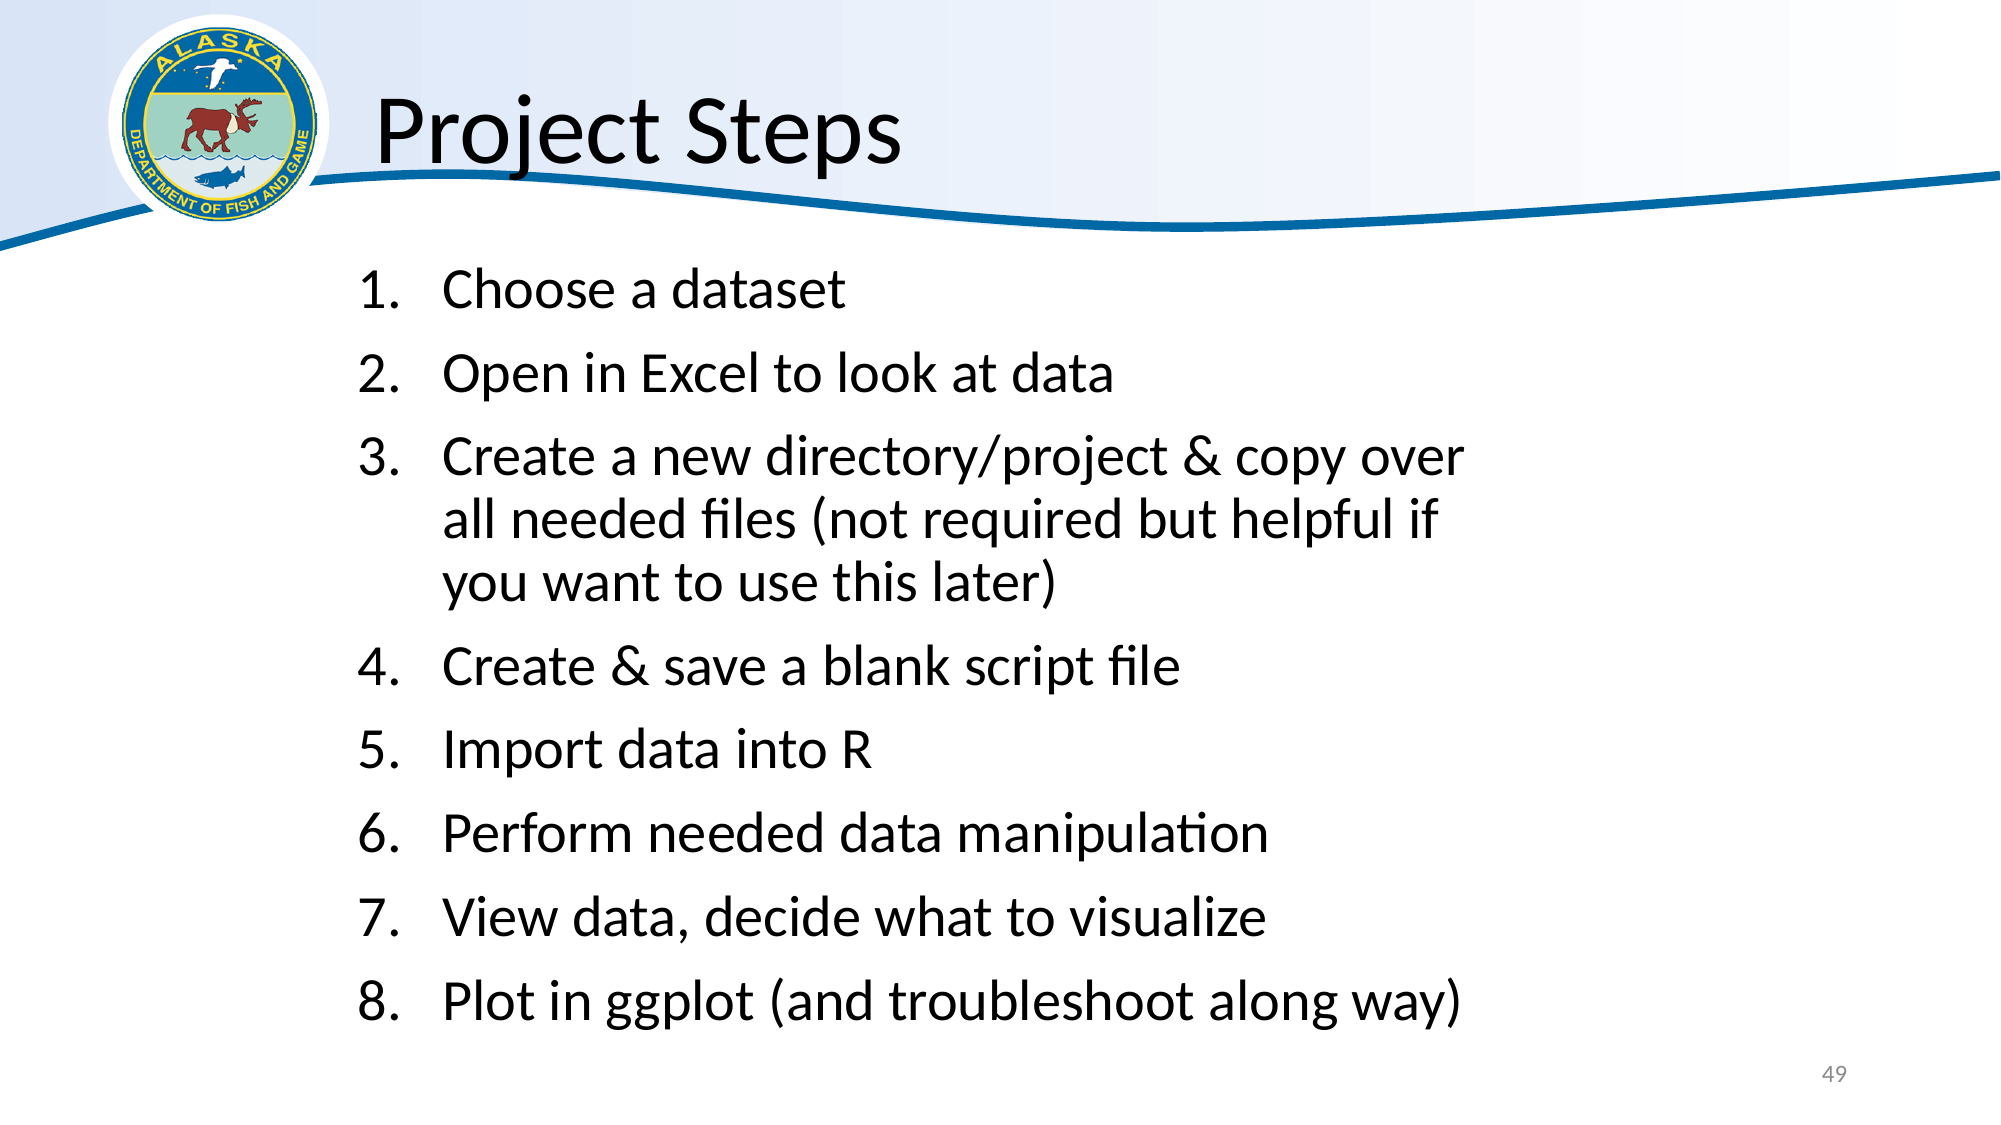

# Project Steps
Choose a dataset
Open in Excel to look at data
Create a new directory/project & copy over all needed files (not required but helpful if you want to use this later)
Create & save a blank script file
Import data into R
Perform needed data manipulation
View data, decide what to visualize
Plot in ggplot (and troubleshoot along way)

49